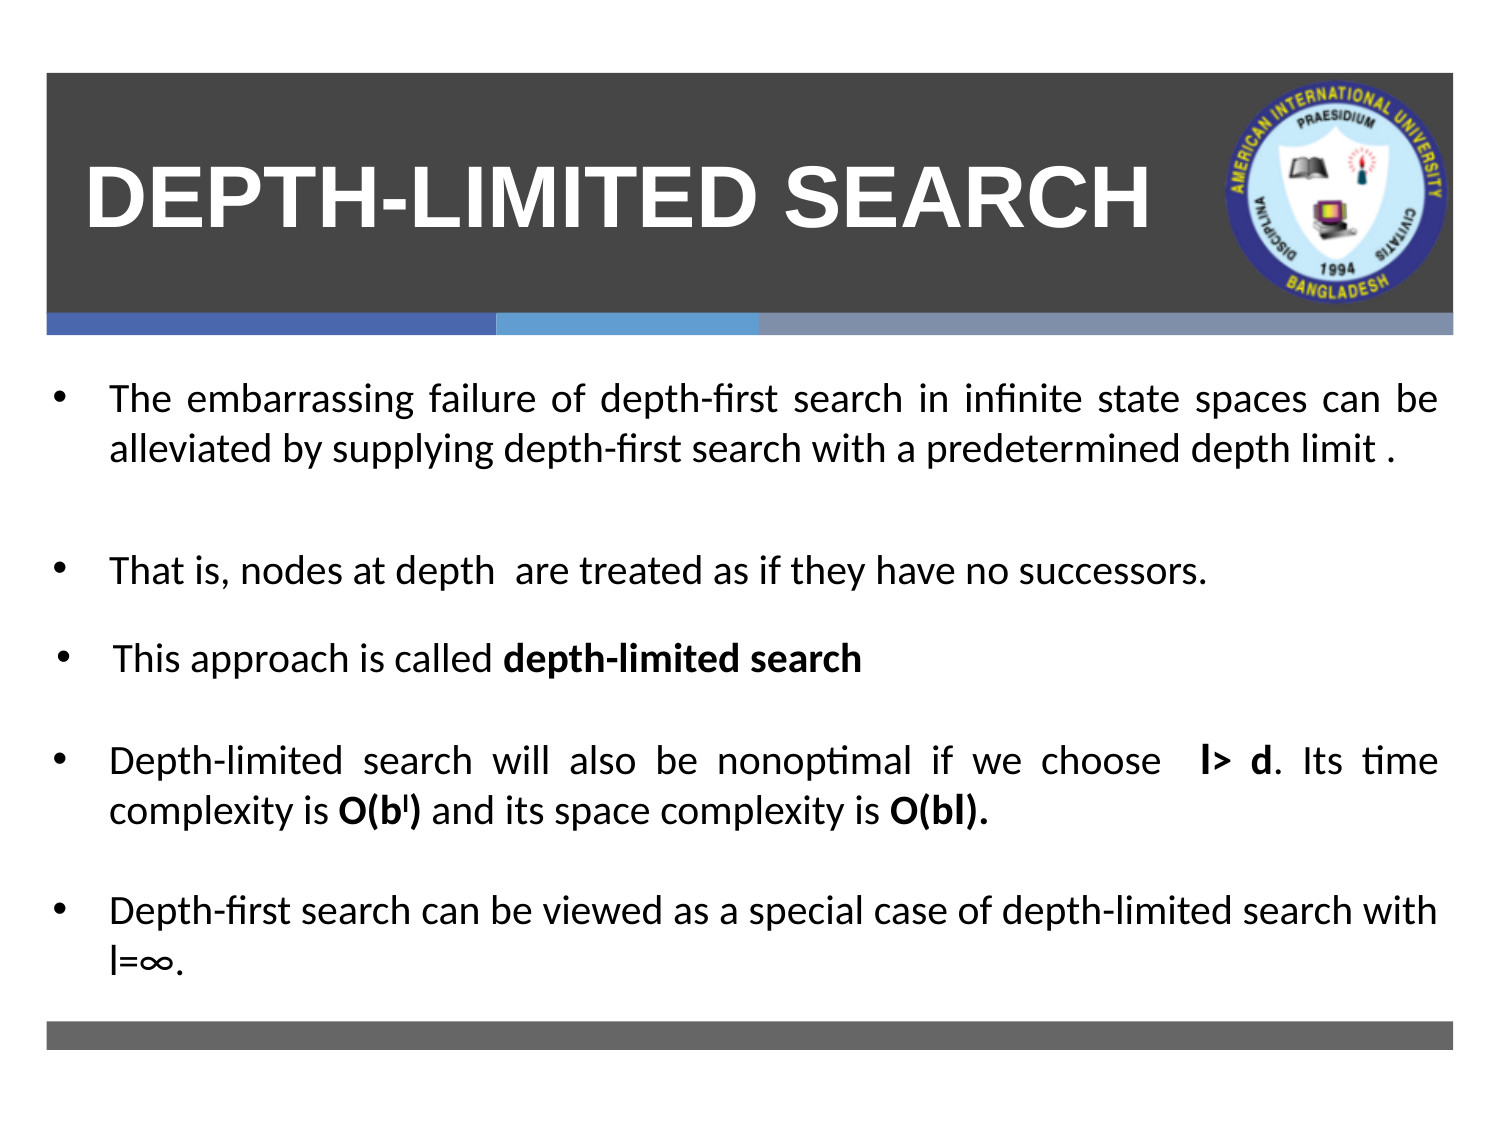

# DEPTH-LIMITED SEARCH
The embarrassing failure of depth-first search in infinite state spaces can be alleviated by supplying depth-first search with a predetermined depth limit .
That is, nodes at depth  are treated as if they have no successors.
This approach is called depth-limited search
Depth-limited search will also be nonoptimal if we choose  l> d. Its time complexity is O(bl) and its space complexity is O(bl).

Depth-first search can be viewed as a special case of depth-limited search with l=∞.